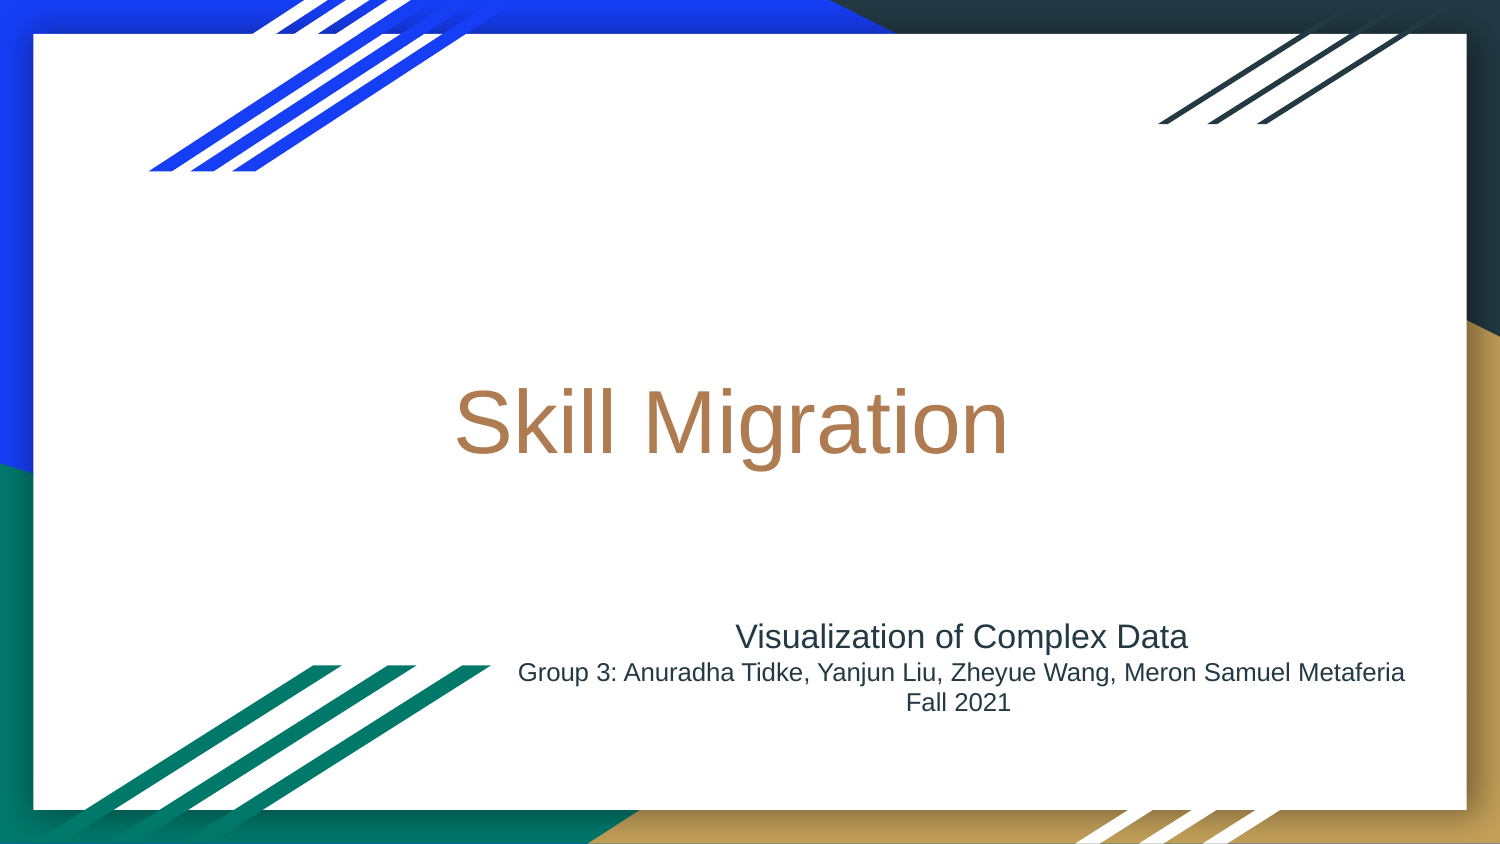

# Skill Migration
Visualization of Complex Data
Group 3: Anuradha Tidke, Yanjun Liu, Zheyue Wang, Meron Samuel Metaferia
Fall 2021